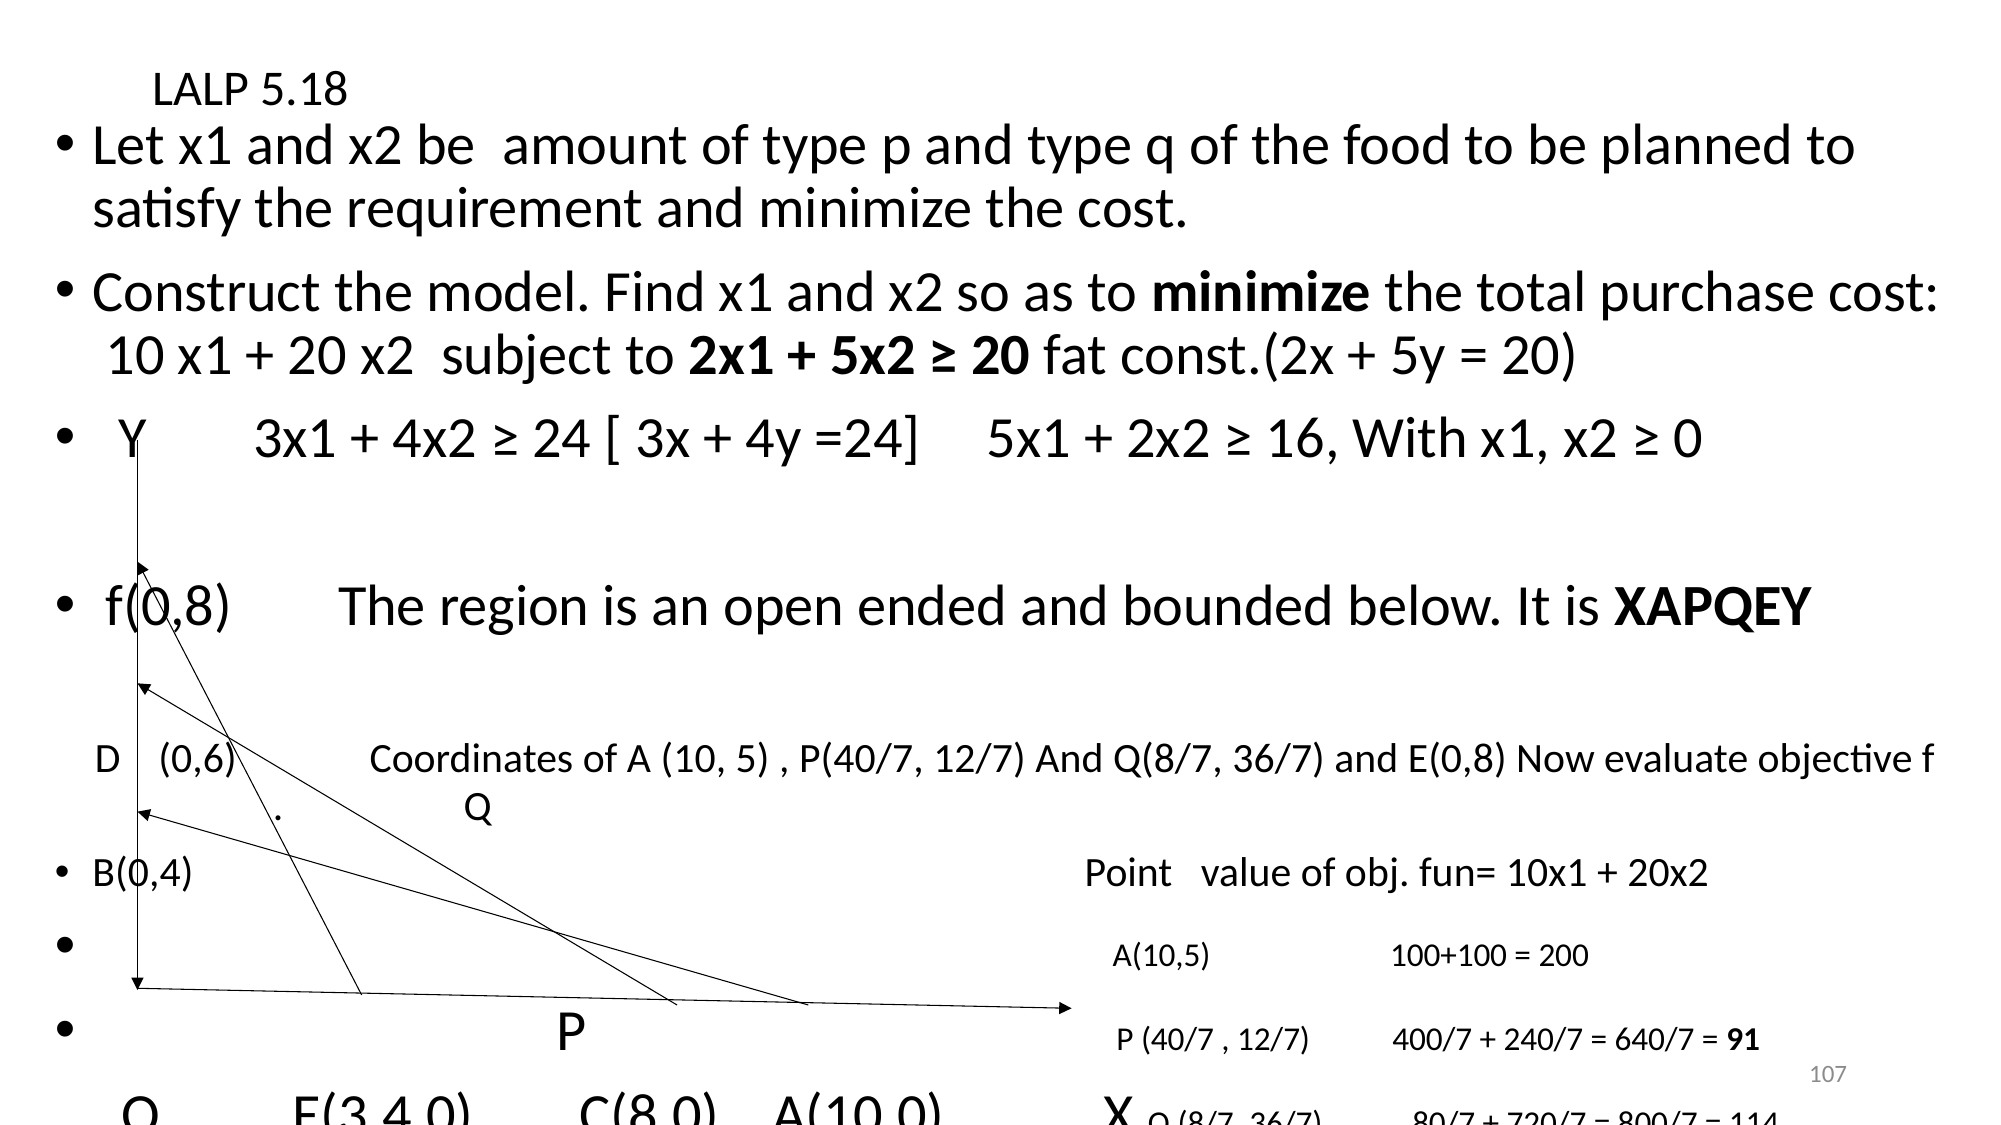

# LALP 5.18
Let x1 and x2 be  amount of type p and type q of the food to be planned to satisfy the requirement and minimize the cost.
Construct the model. Find x1 and x2 so as to minimize the total purchase cost:  10 x1 + 20 x2  subject to 2x1 + 5x2 ≥ 20 fat const.(2x + 5y = 20)
  Y        3x1 + 4x2 ≥ 24 [ 3x + 4y =24]     5x1 + 2x2 ≥ 16, With x1, x2 ≥ 0

 f(0,8)        The region is an open ended and bounded below. It is XAPQEY
   D    (0,6)              Coordinates of A (10, 5) , P(40/7, 12/7) And Q(8/7, 36/7) and E(0,8) Now evaluate objective f                        .                   Q
B(0,4)                                                                                              Point   value of obj. fun= 10x1 + 20x2
                                                                             A(10,5)                        100+100 = 200
                                   P                                        P (40/7 , 12/7)           400/7 + 240/7 = 640/7 = 91
     O          E(3.4,0)        C(8,0)    A(10,0)            X Q (8/7, 36/7)            80/7 + 720/7 = 800/7 = 114
107